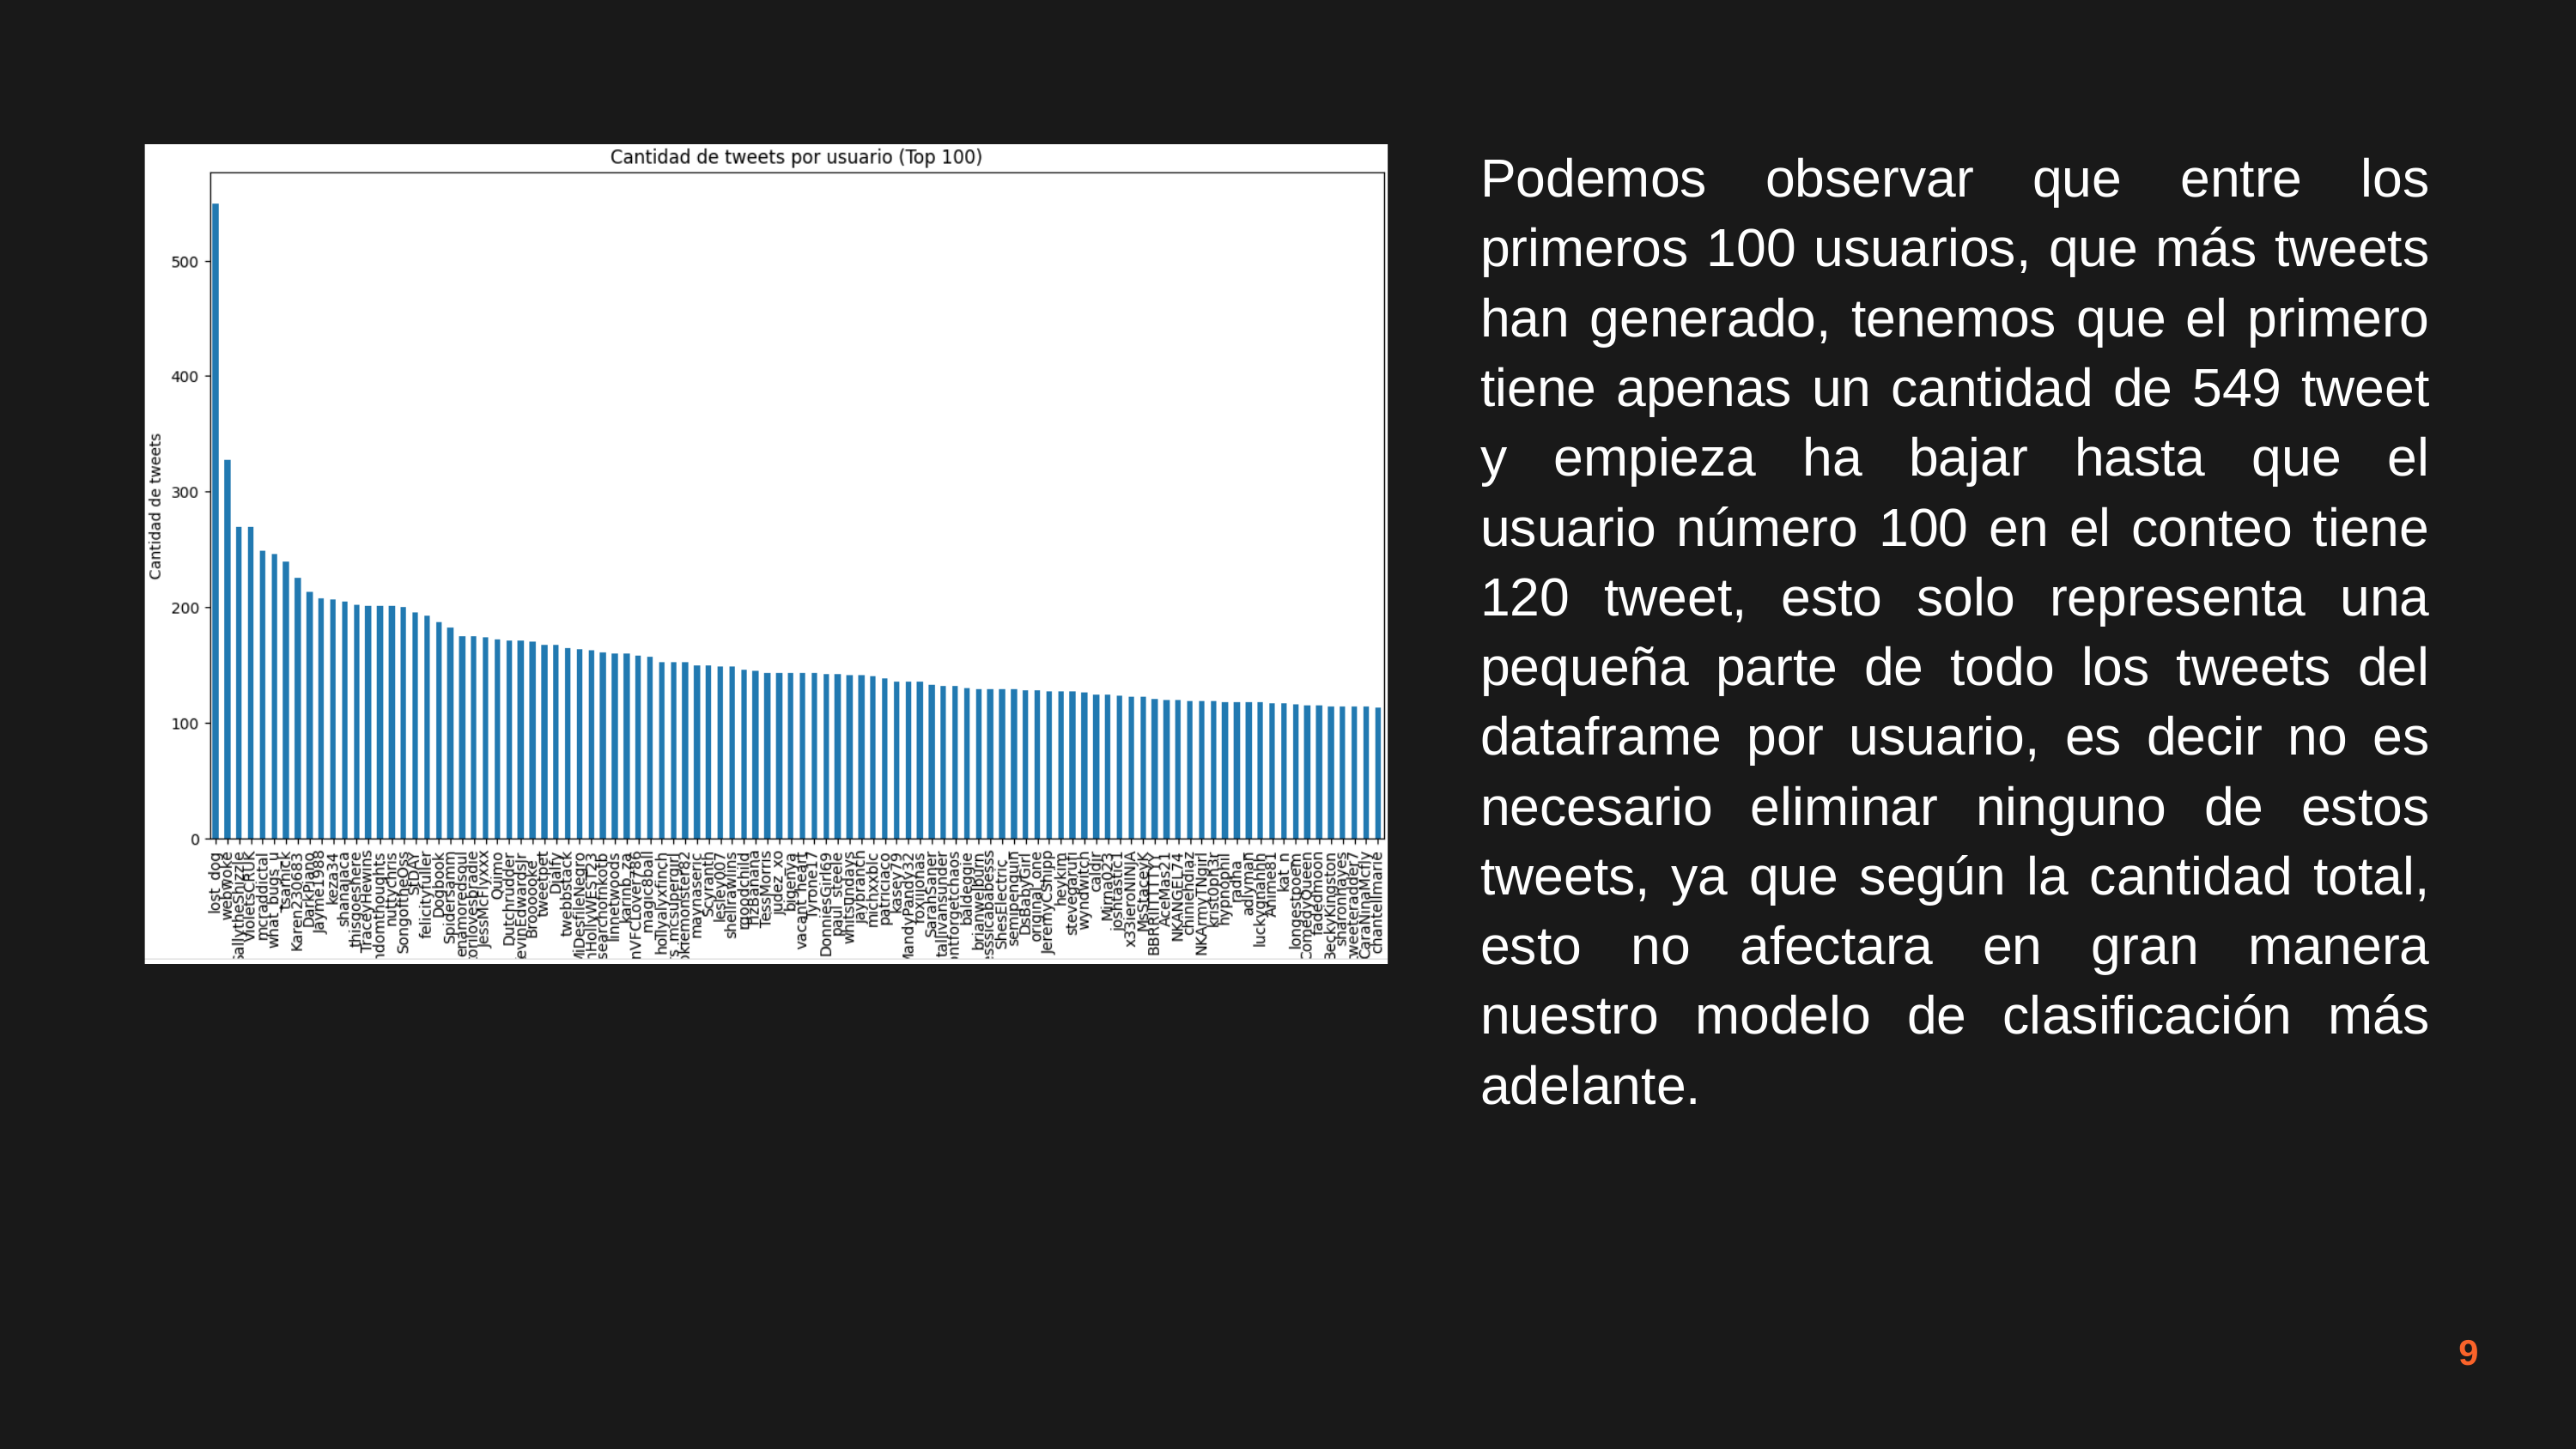

Podemos observar que entre los primeros 100 usuarios, que más tweets han generado, tenemos que el primero tiene apenas un cantidad de 549 tweet y empieza ha bajar hasta que el usuario número 100 en el conteo tiene 120 tweet, esto solo representa una pequeña parte de todo los tweets del dataframe por usuario, es decir no es necesario eliminar ninguno de estos tweets, ya que según la cantidad total, esto no afectara en gran manera nuestro modelo de clasificación más adelante.

9